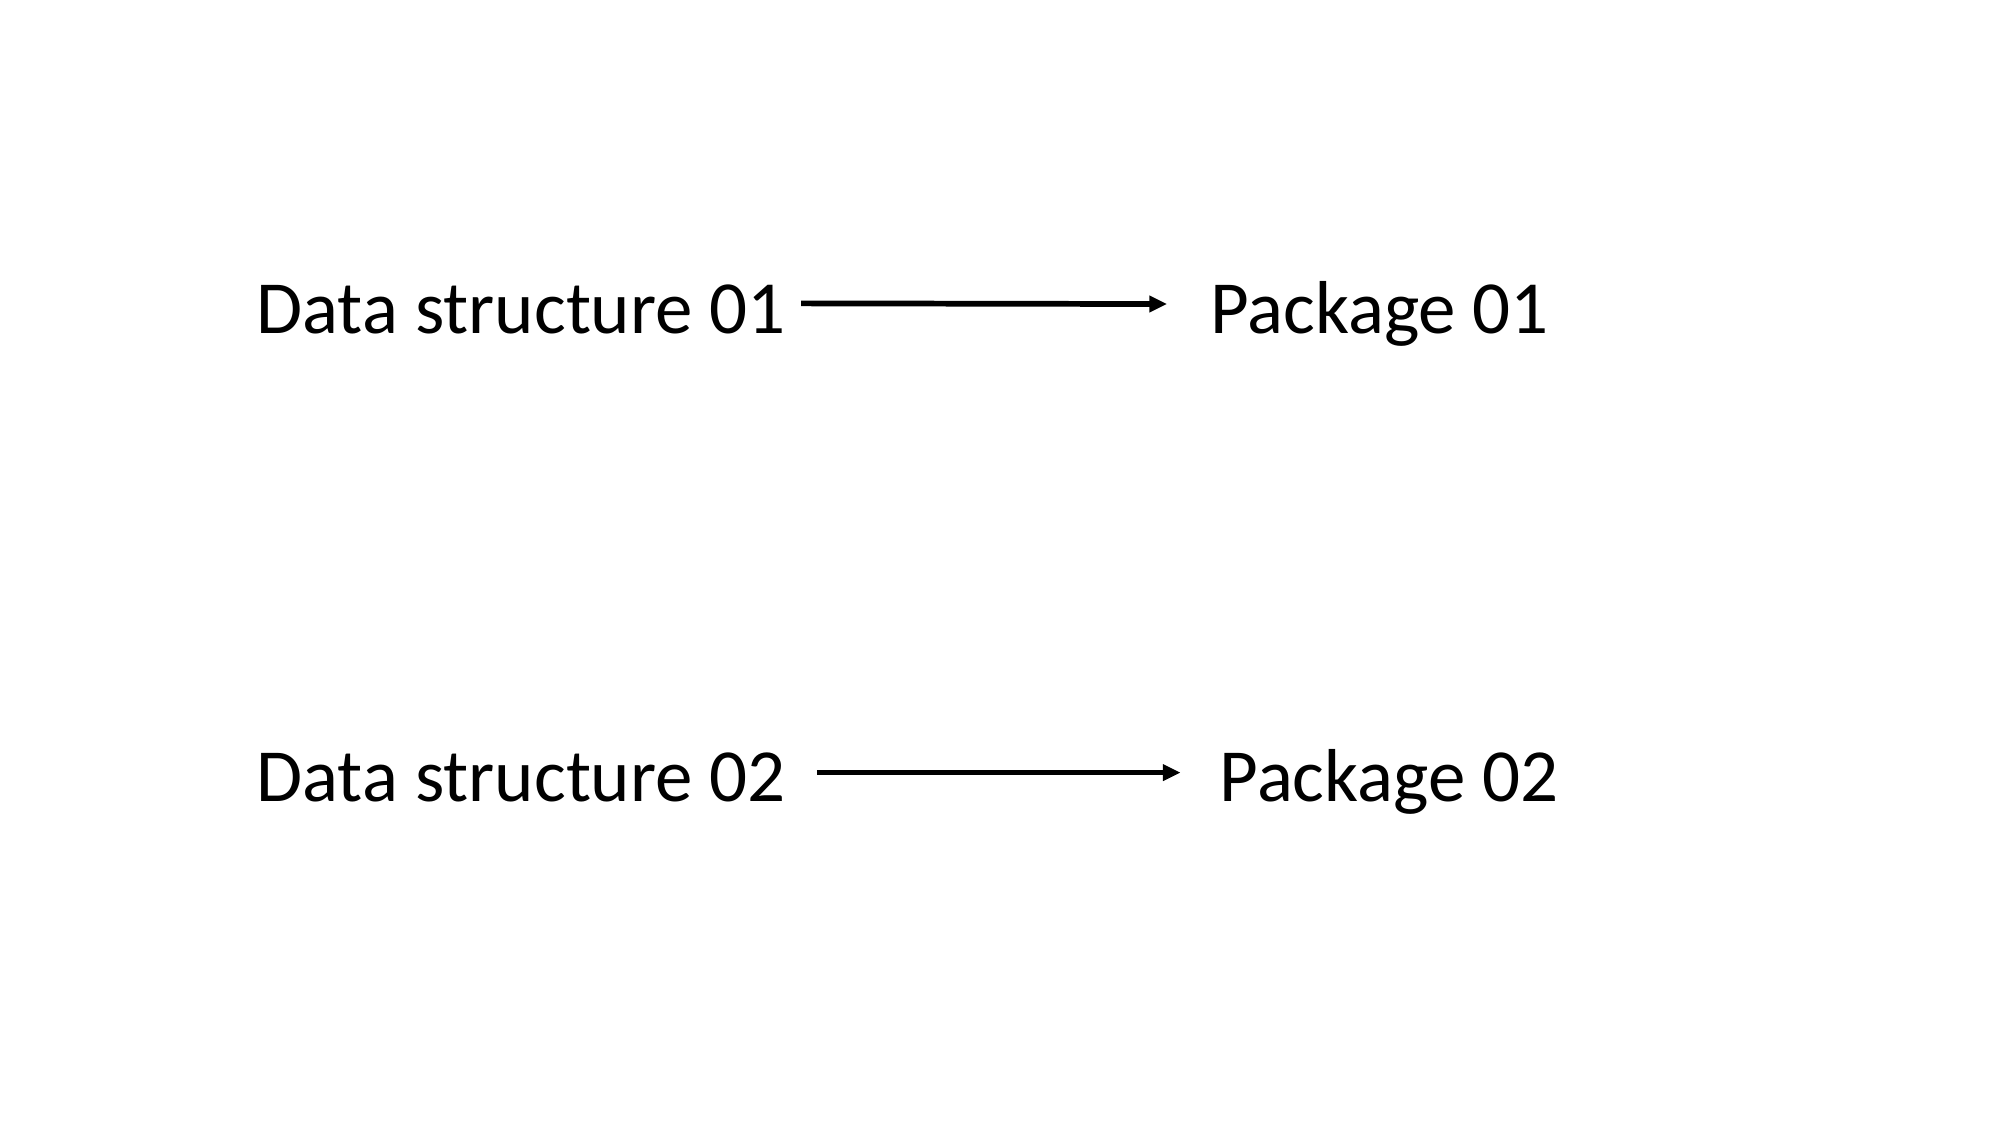

Data structure 01
Package 01
Data structure 02
Package 02